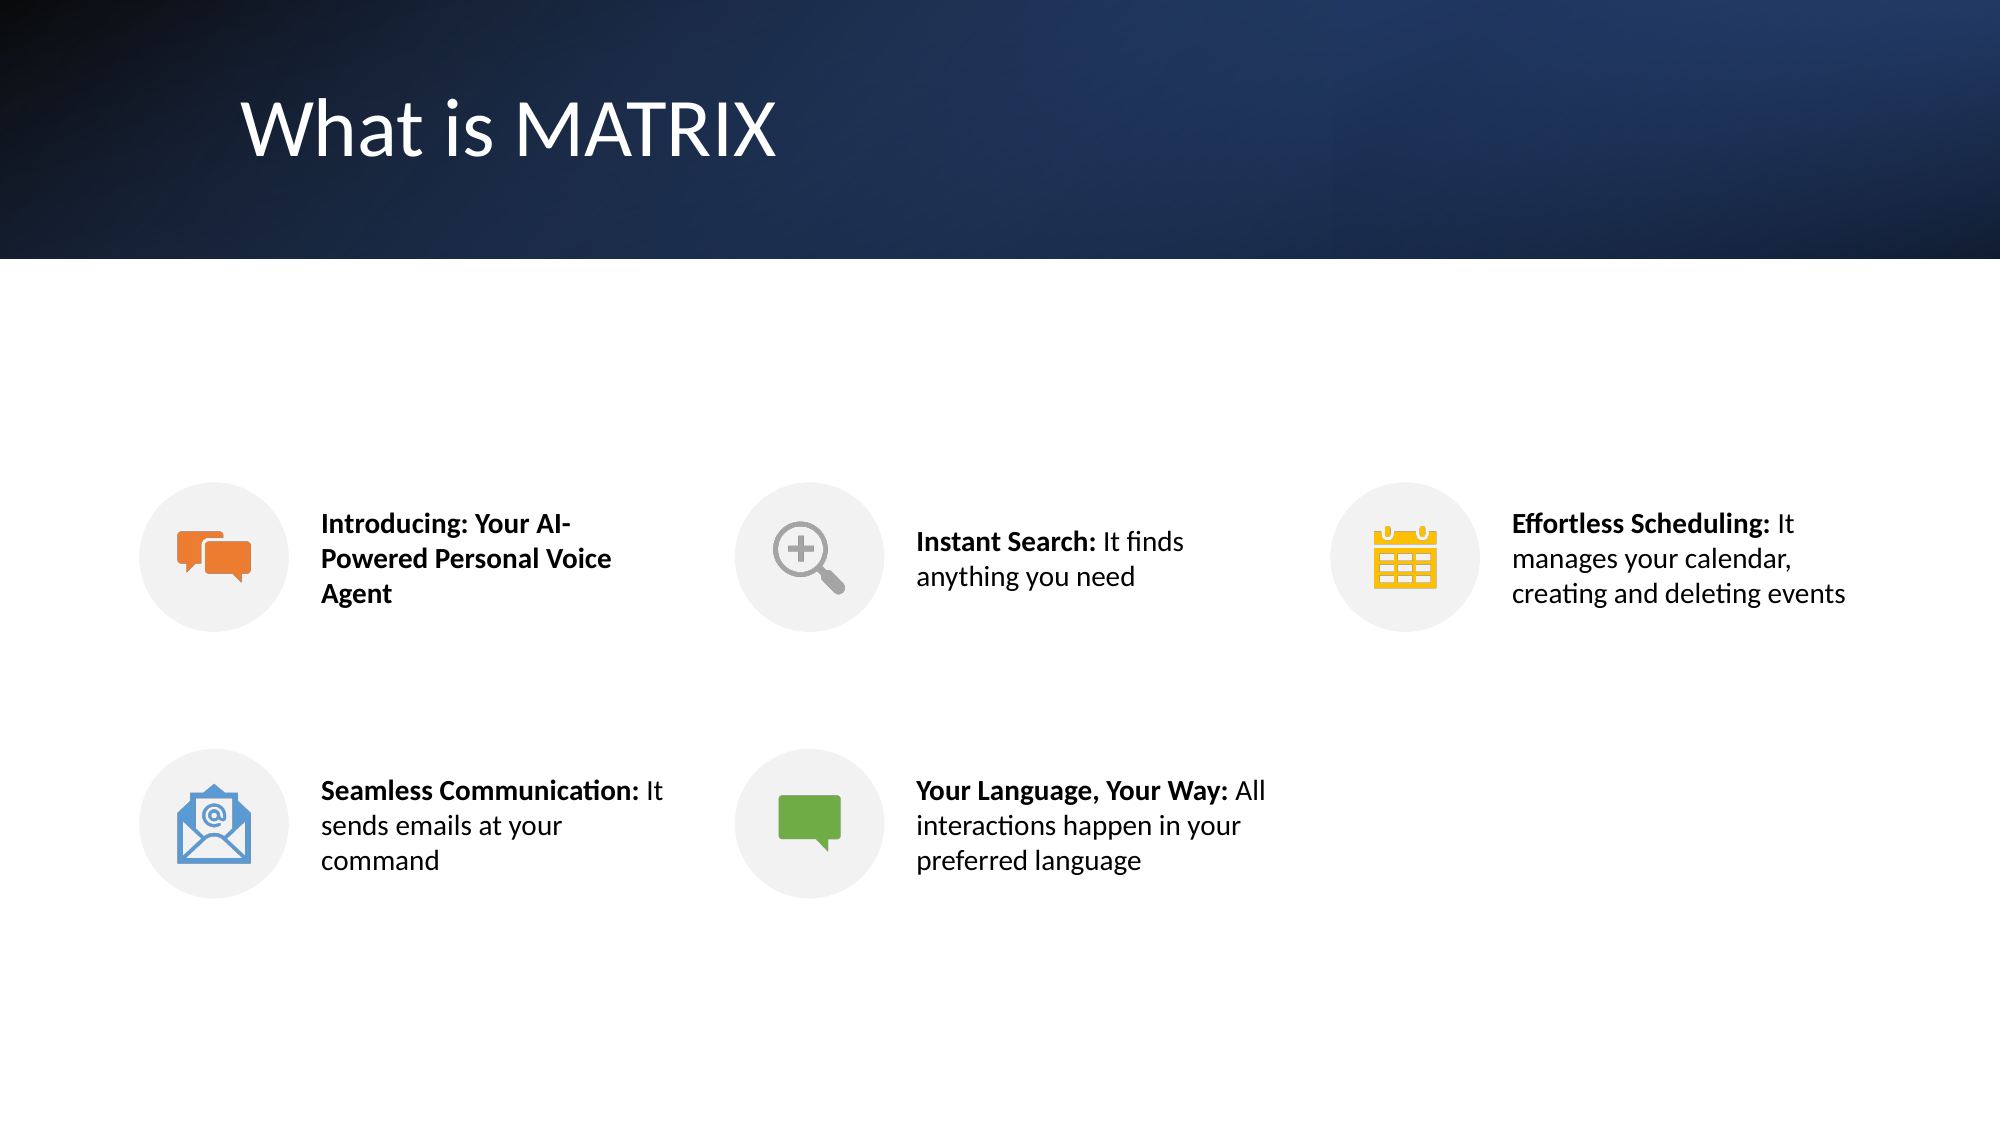

# What is MATRIX
Introducing: Your AI-Powered Personal Voice Agent
Instant Search: It finds anything you need
Effortless Scheduling: It manages your calendar, creating and deleting events
Seamless Communication: It sends emails at your command
Your Language, Your Way: All interactions happen in your preferred language